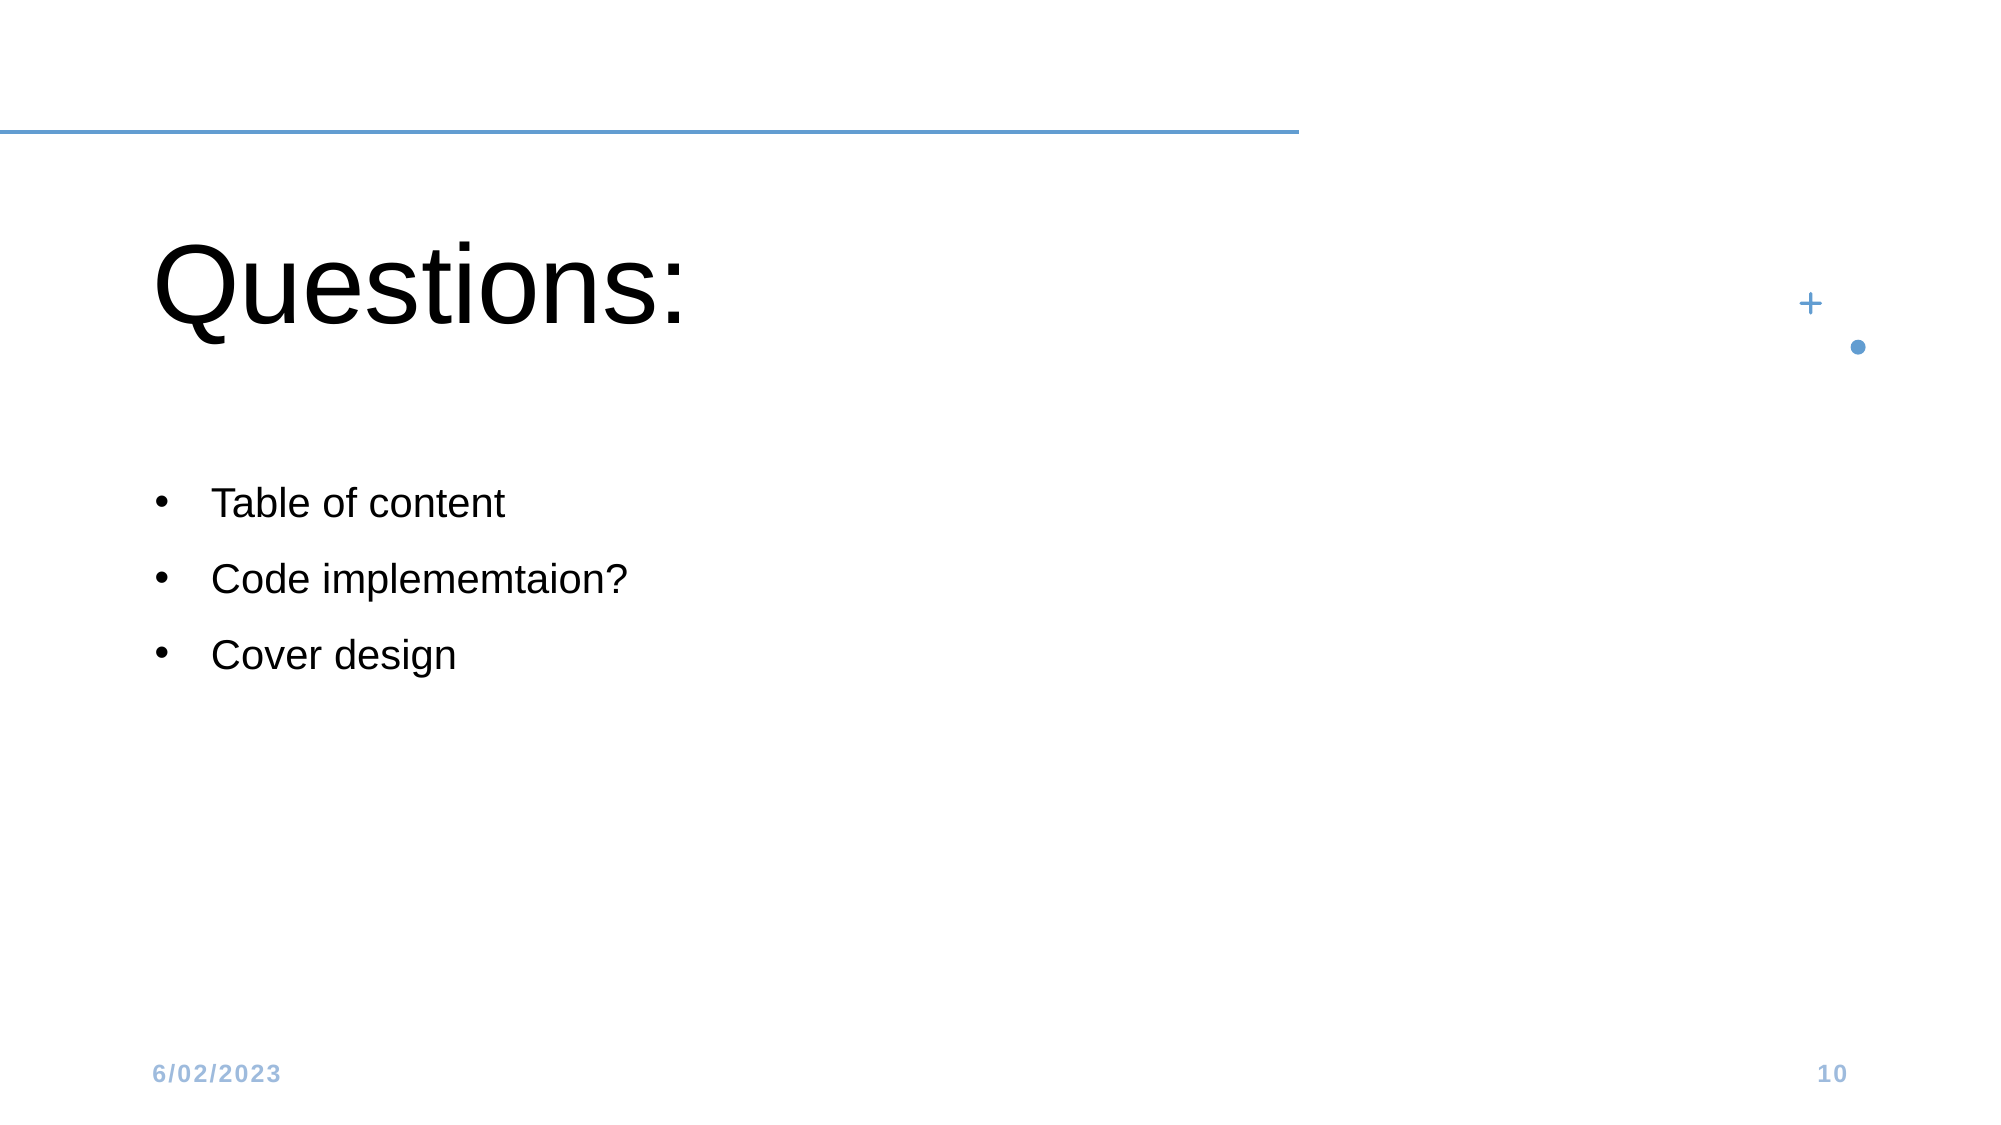

# Questions:
Table of content
Code implememtaion?
Cover design
6/02/2023
10